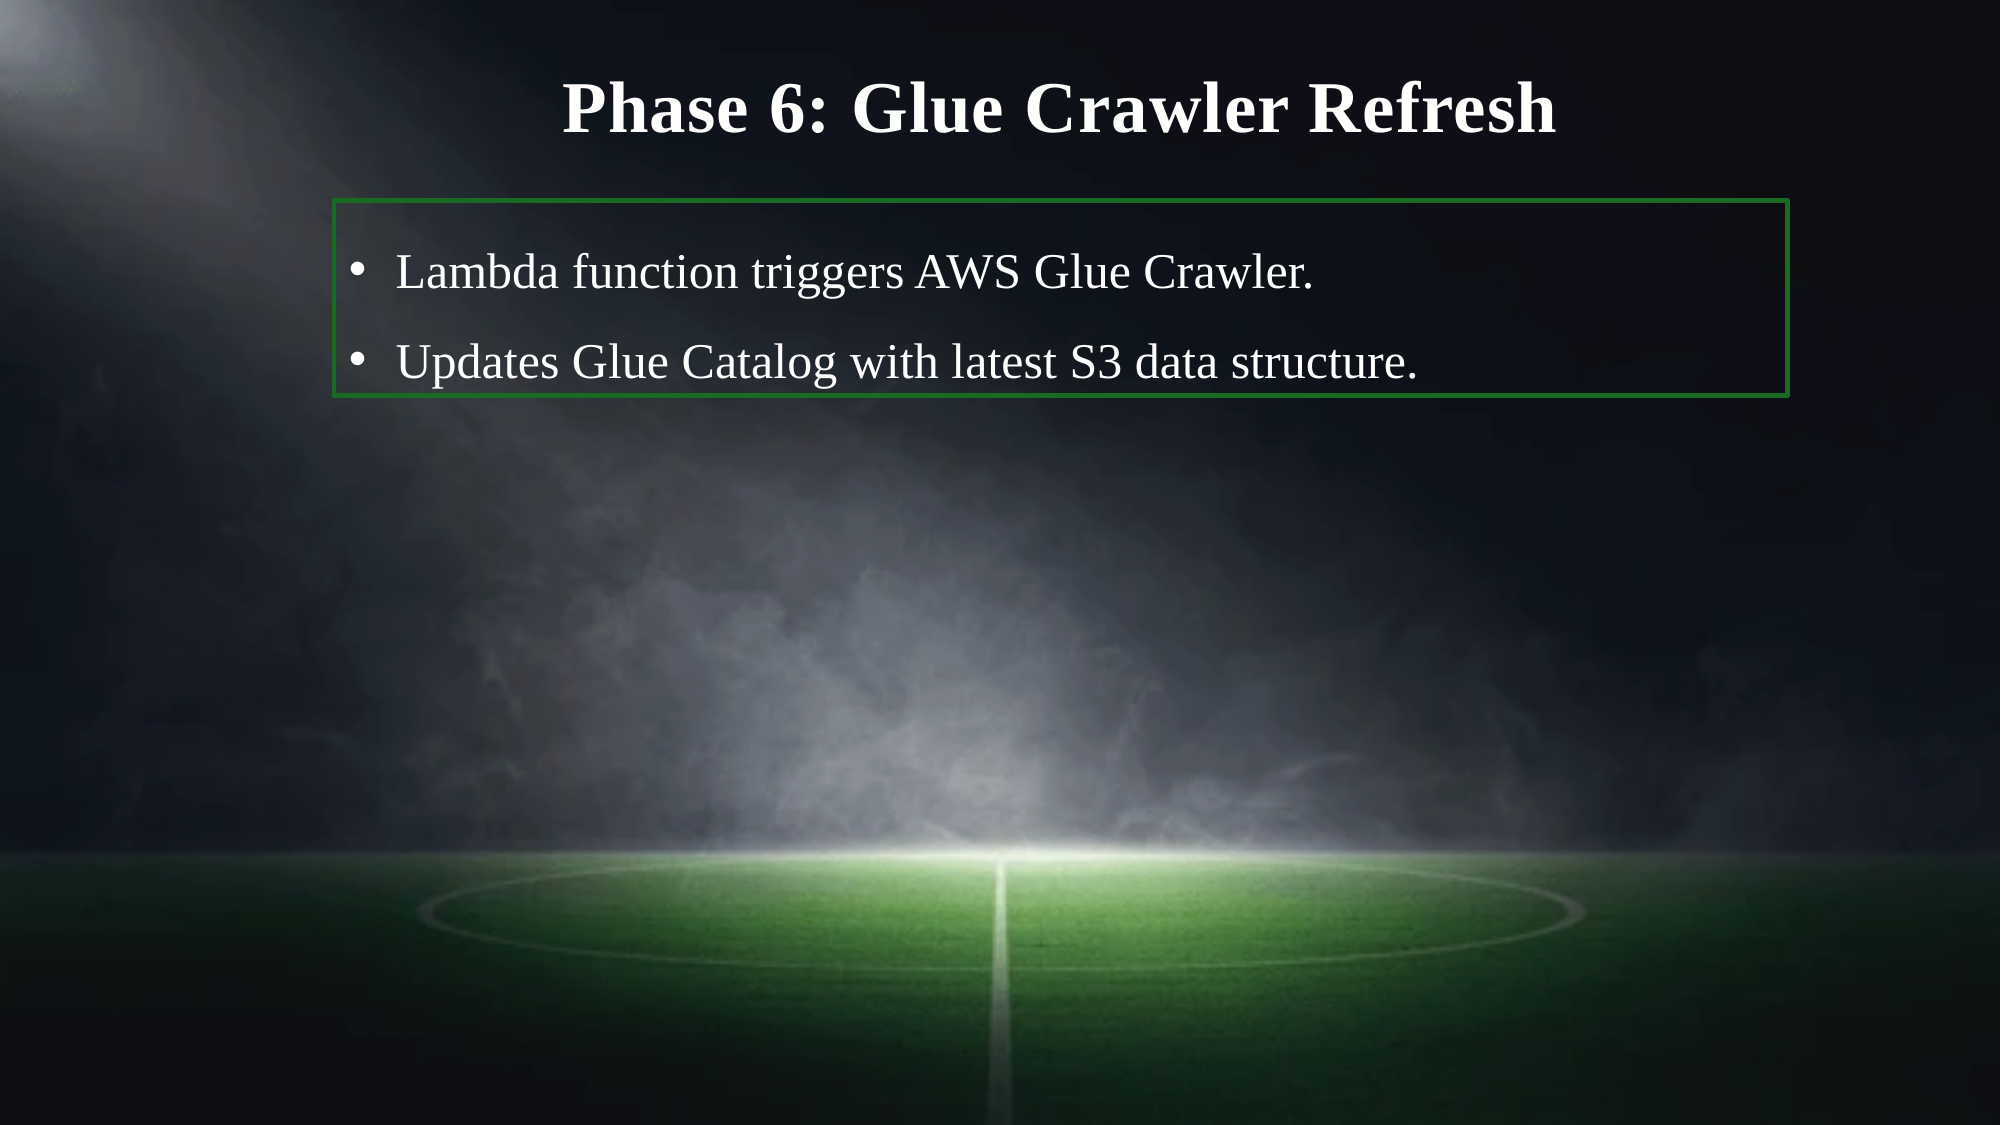

Phase 6: Glue Crawler Refresh
Lambda function triggers AWS Glue Crawler.
Updates Glue Catalog with latest S3 data structure.